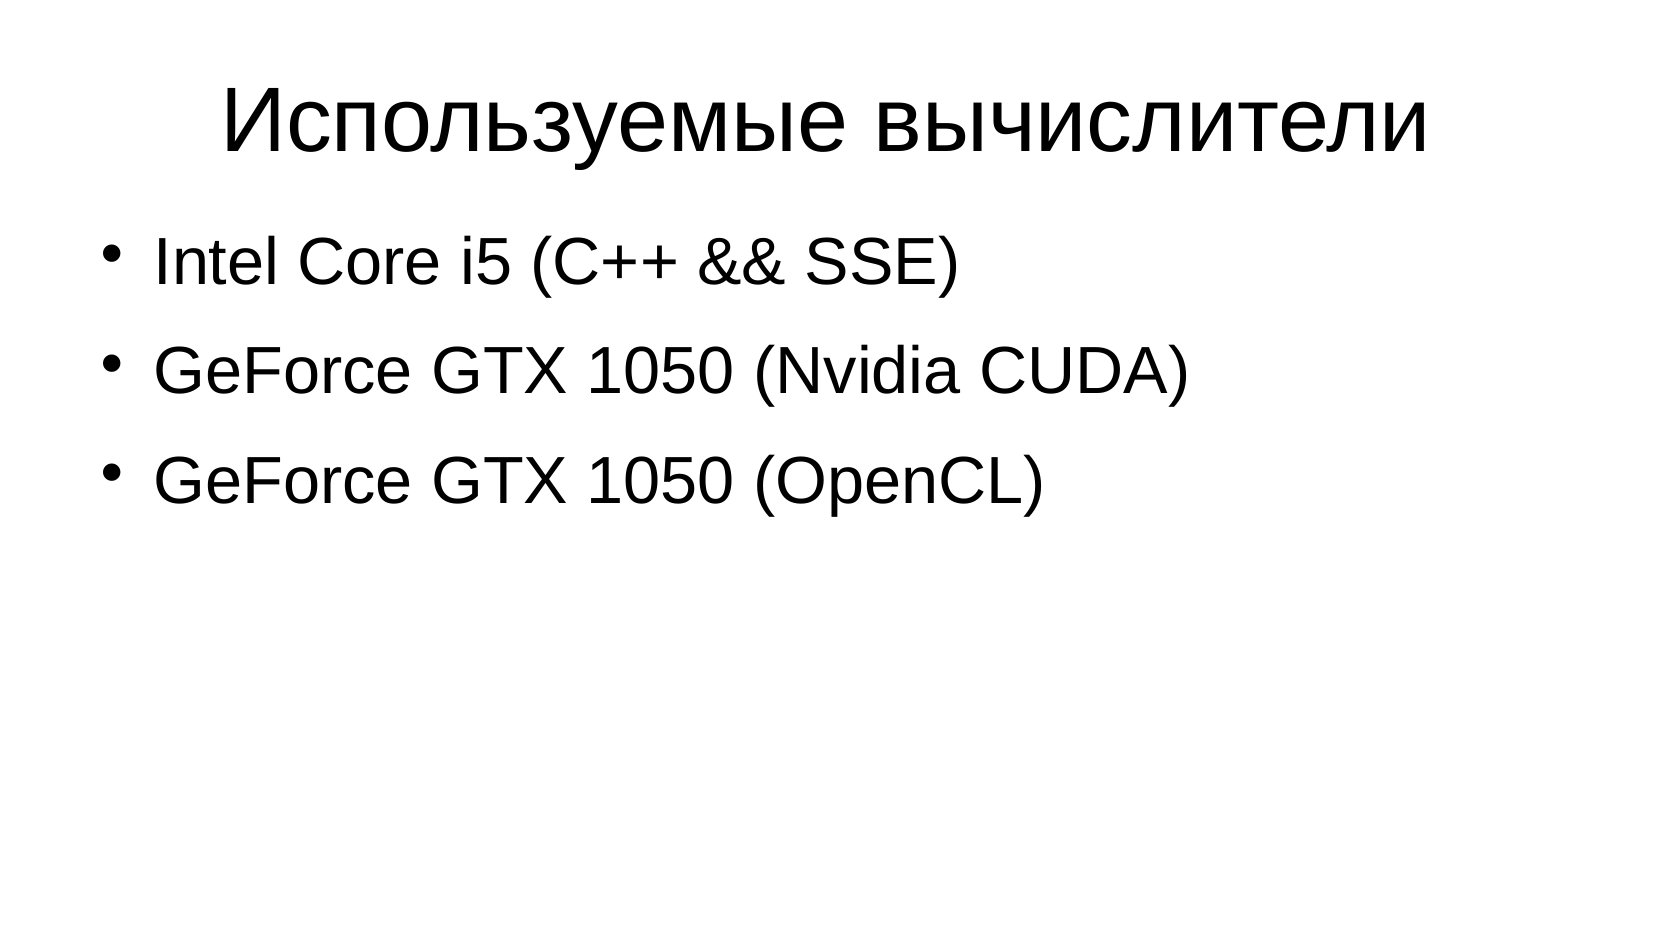

Используемые вычислители
Intel Core i5 (C++ && SSE)
GeForce GTX 1050 (Nvidia CUDA)
GeForce GTX 1050 (OpenCL)